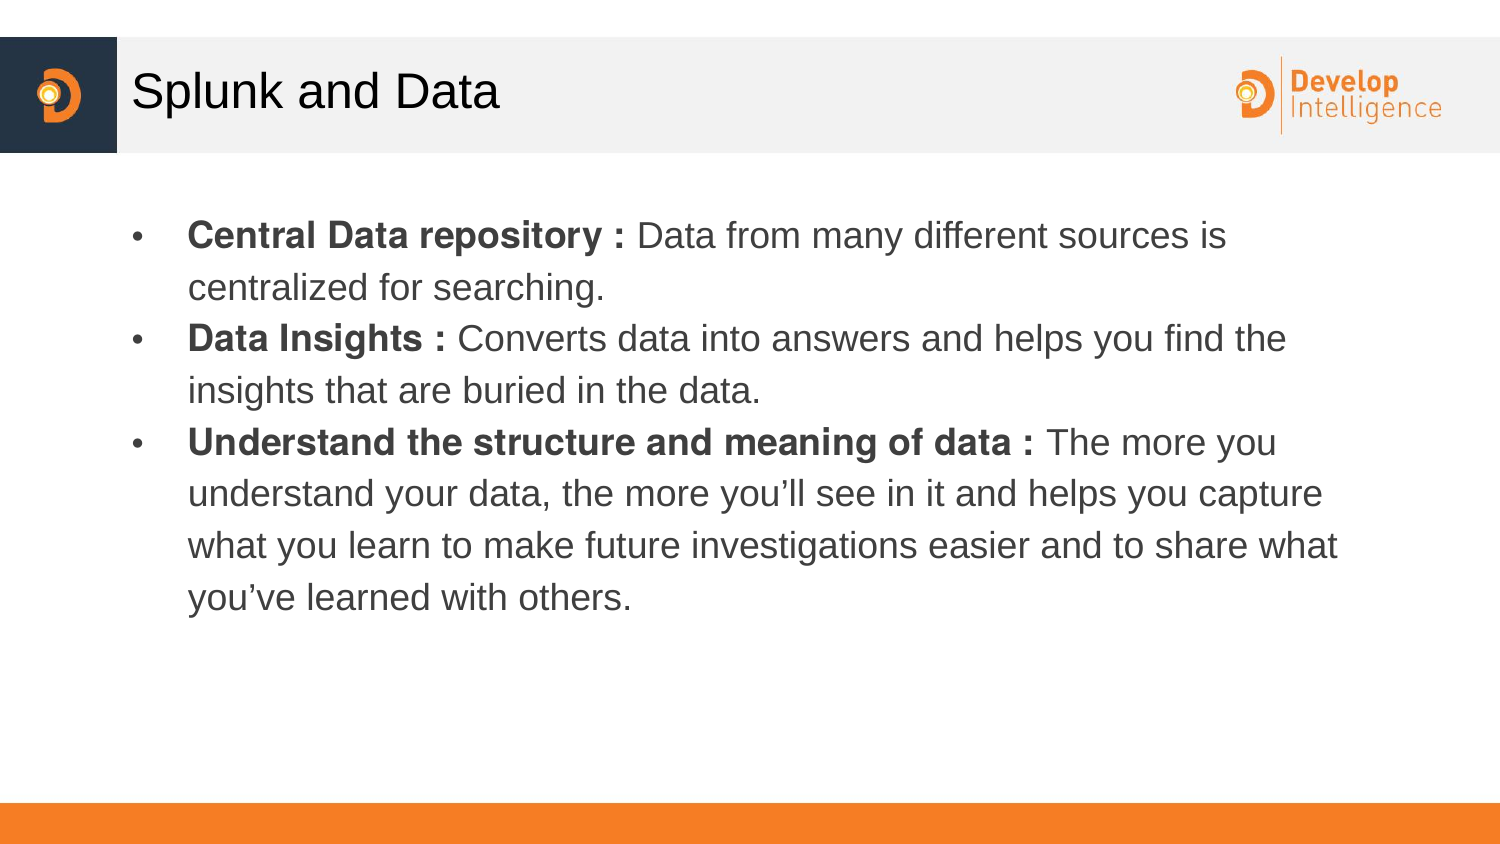

# Splunk and Data
Central Data repository : Data from many different sources is centralized for searching.
Data Insights : Converts data into answers and helps you find the insights that are buried in the data.
Understand the structure and meaning of data : The more you understand your data, the more you’ll see in it and helps you capture what you learn to make future investigations easier and to share what you’ve learned with others.